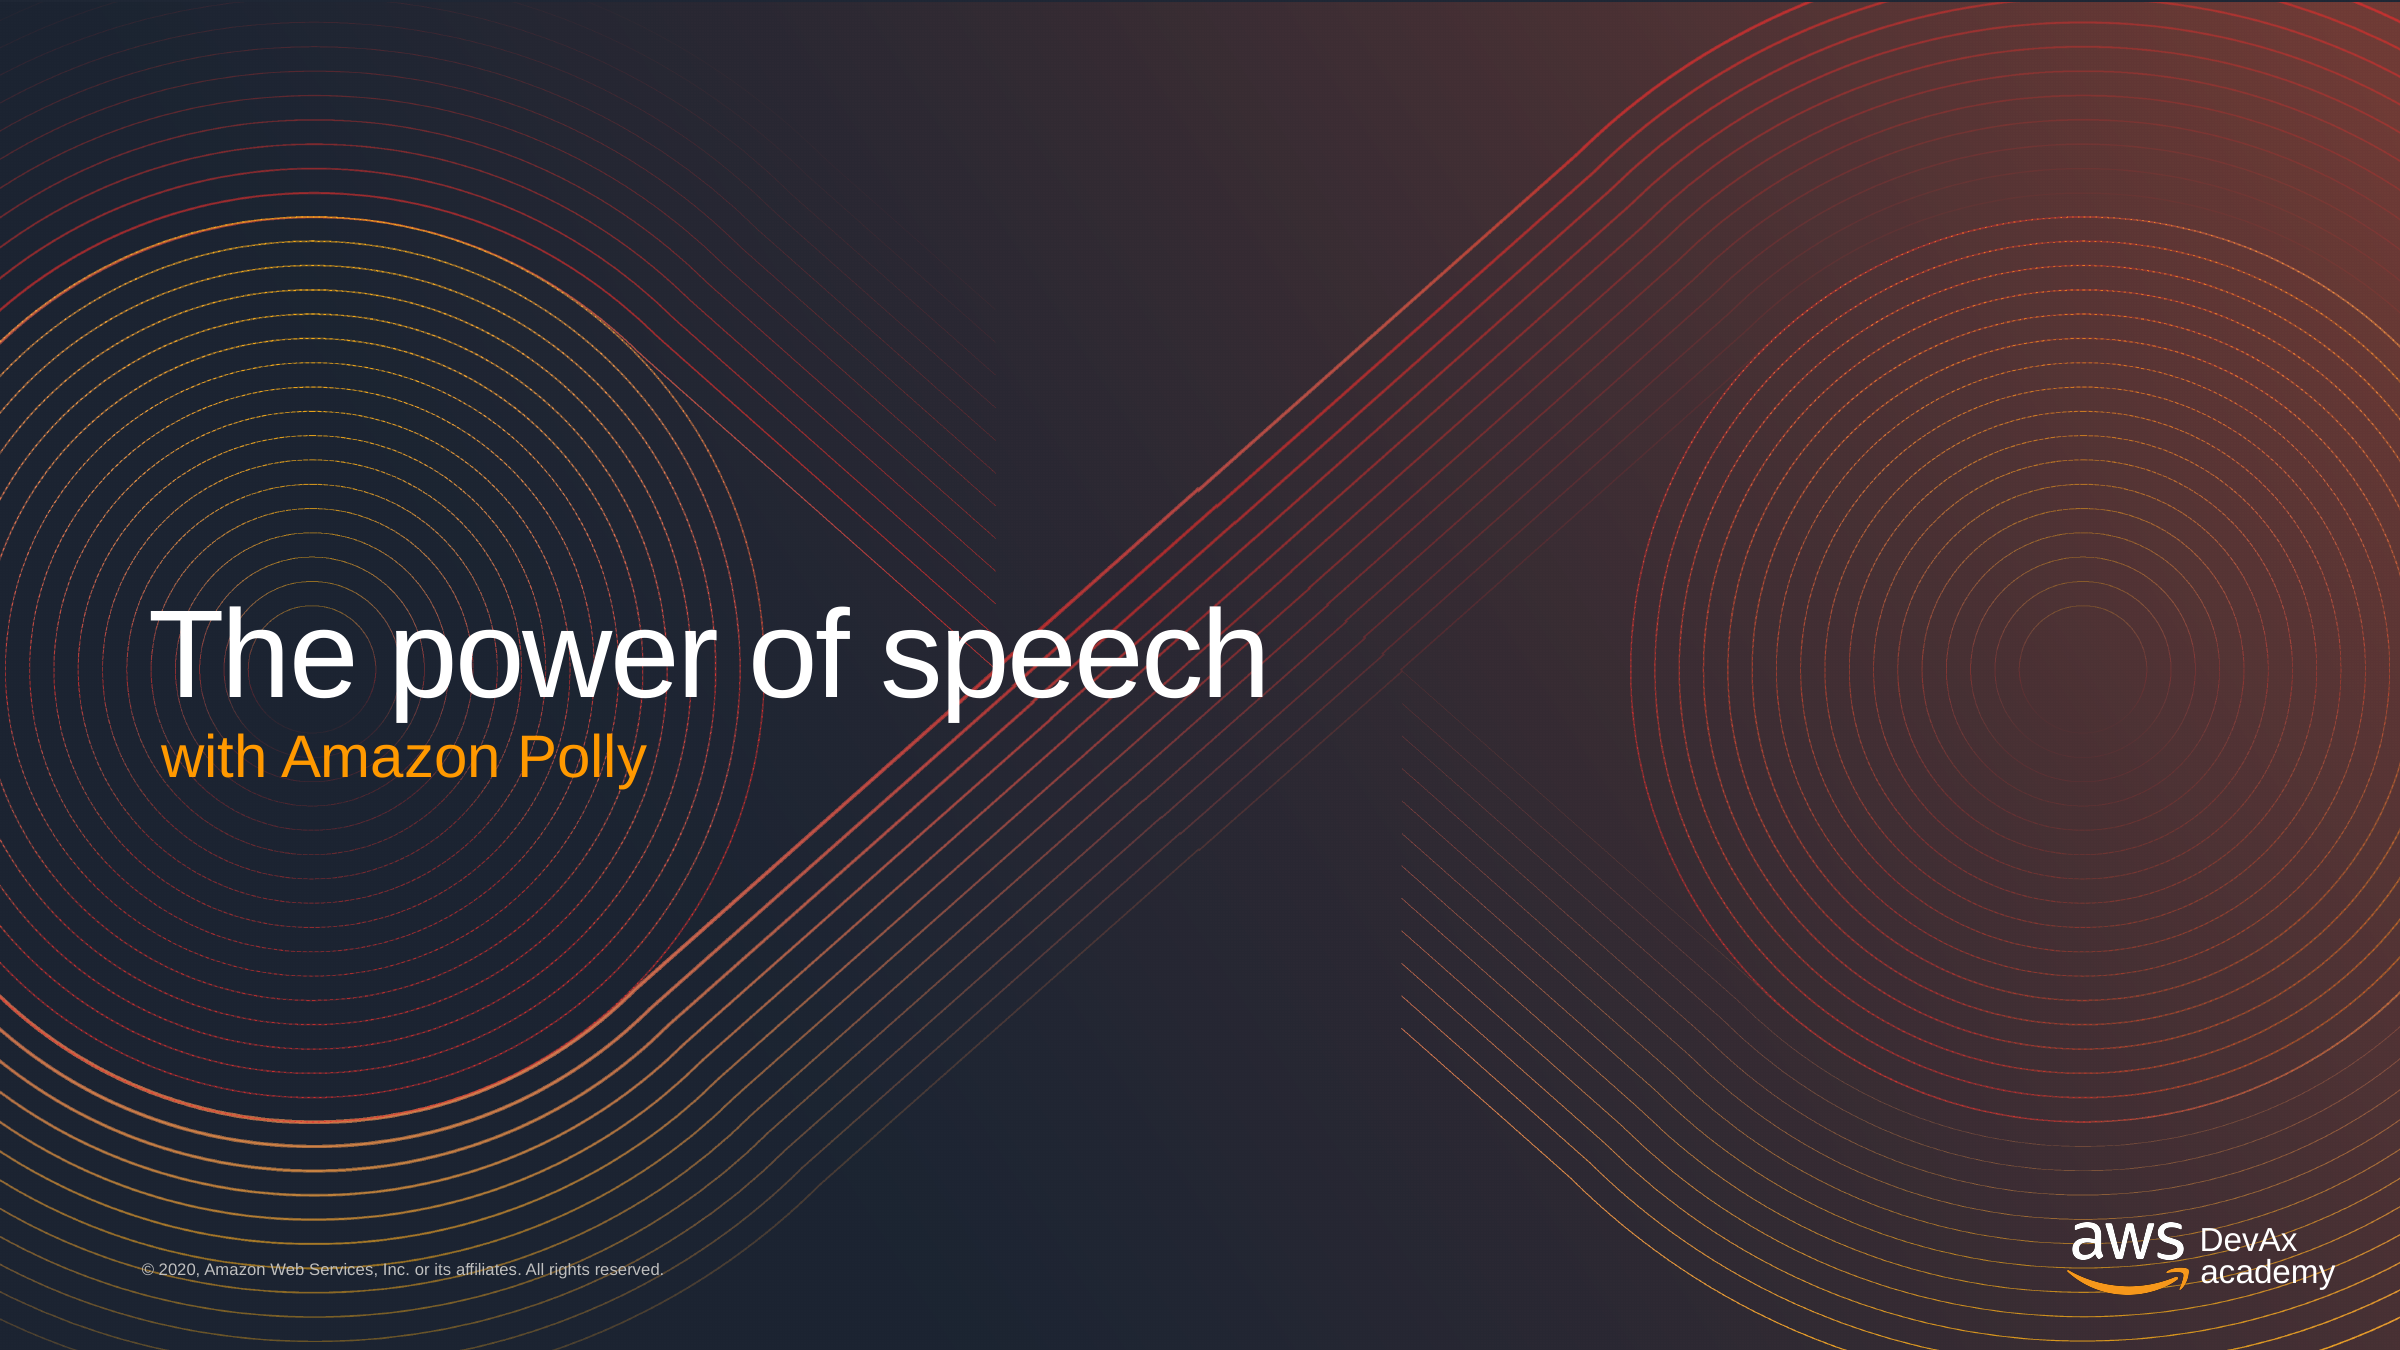

# The power of speech
with Amazon Polly